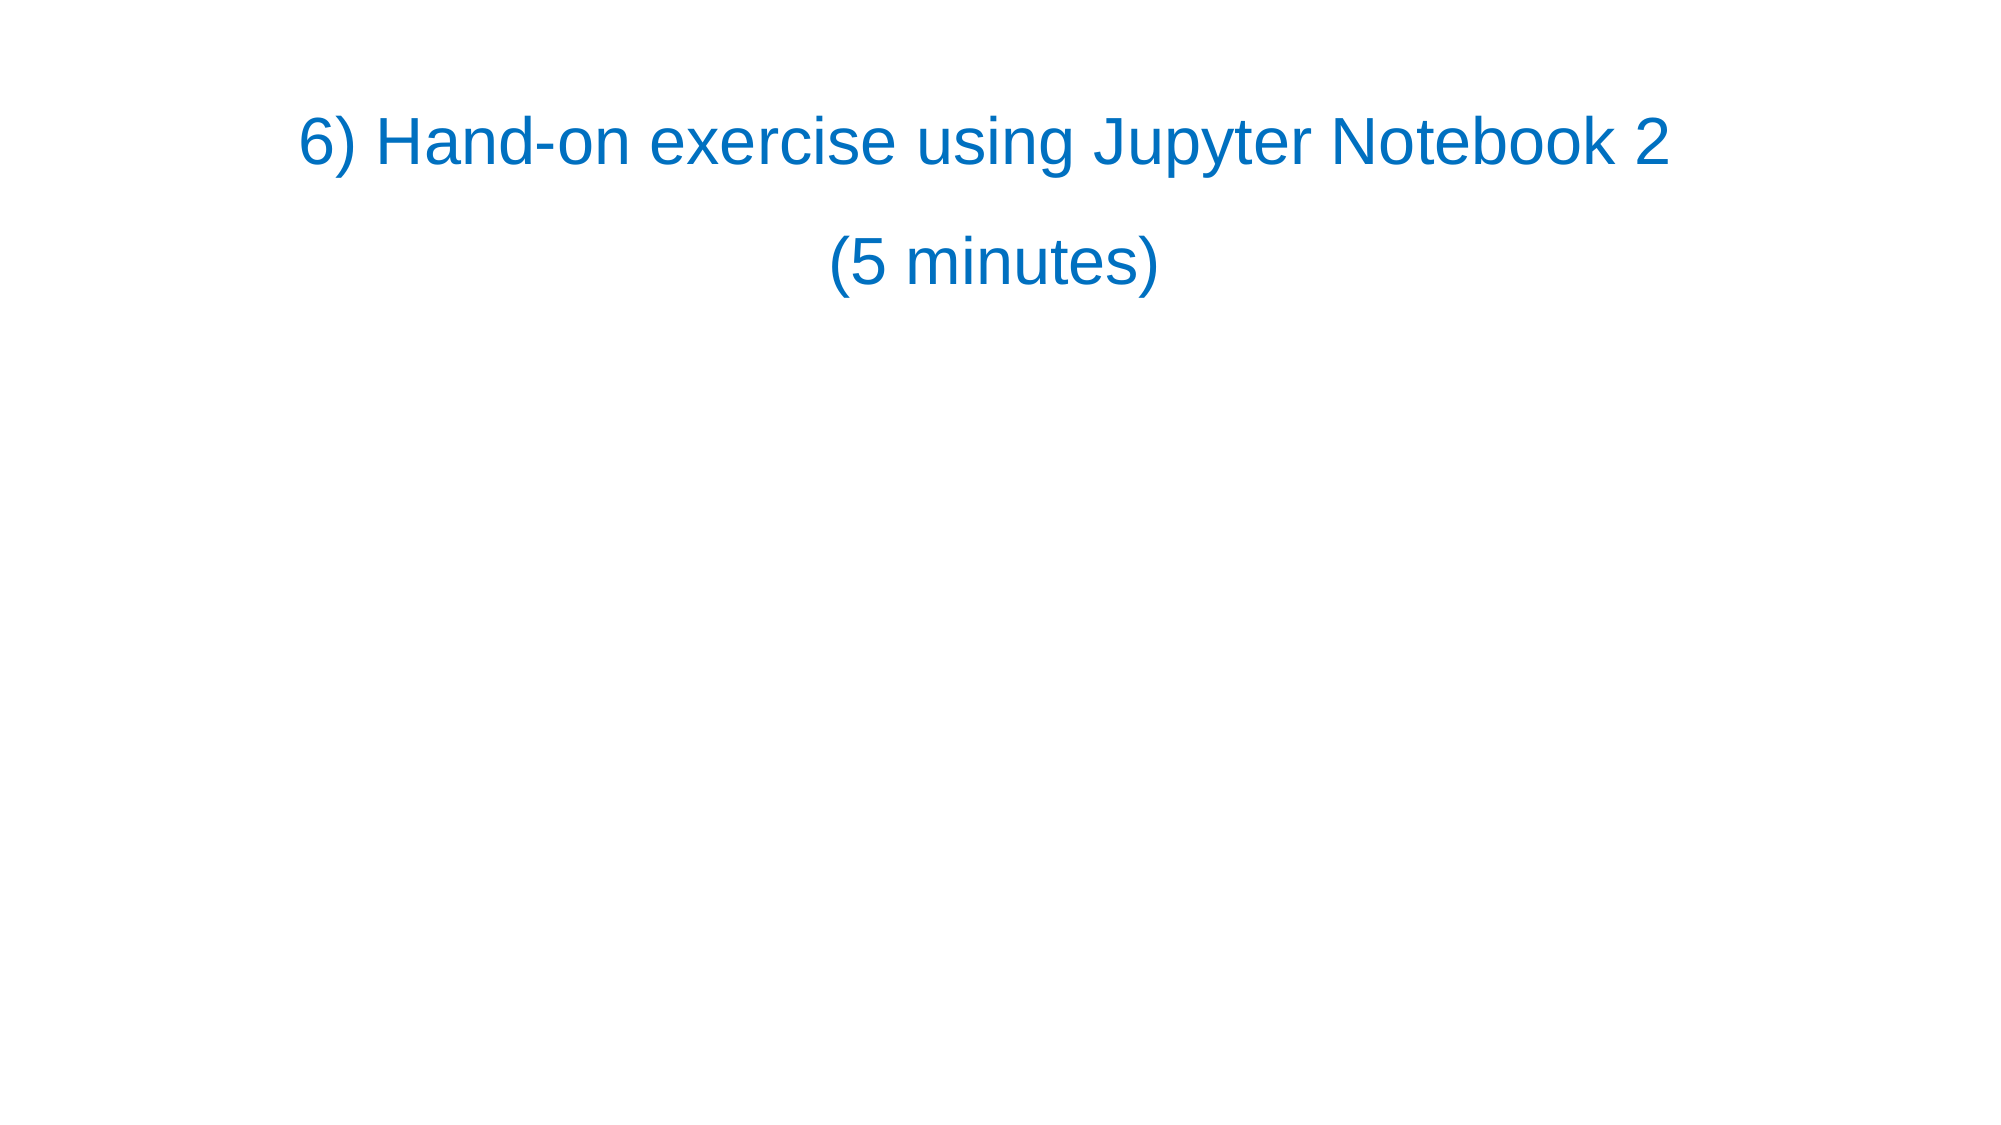

6) Hand-on exercise using Jupyter Notebook 2
(5 minutes)